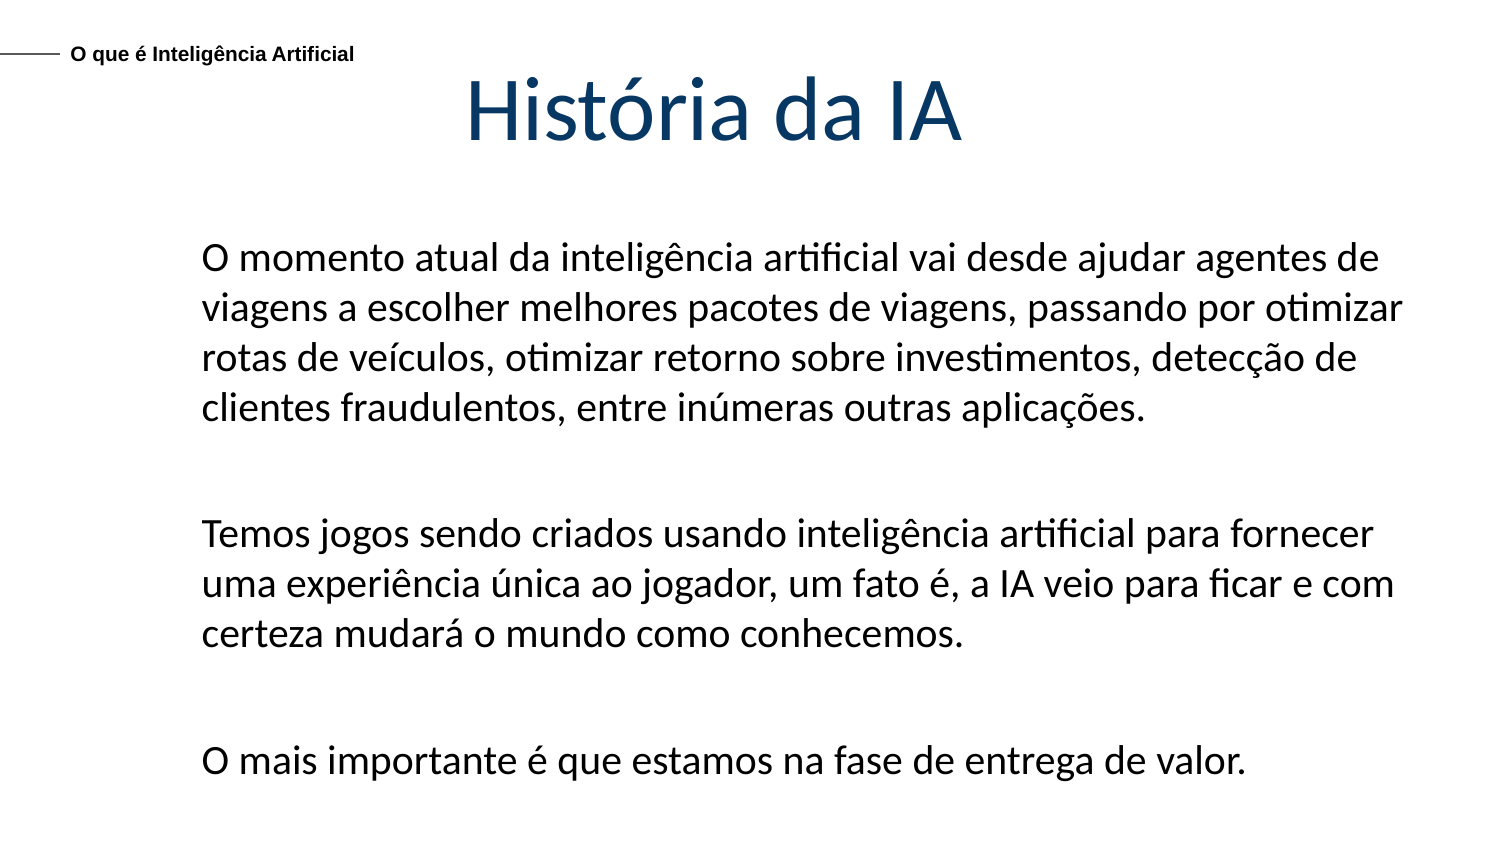

O que é Inteligência Artificial
História da IA
O momento atual da inteligência artificial vai desde ajudar agentes de viagens a escolher melhores pacotes de viagens, passando por otimizar rotas de veículos, otimizar retorno sobre investimentos, detecção de clientes fraudulentos, entre inúmeras outras aplicações.

Temos jogos sendo criados usando inteligência artificial para fornecer uma experiência única ao jogador, um fato é, a IA veio para ficar e com certeza mudará o mundo como conhecemos.

O mais importante é que estamos na fase de entrega de valor.